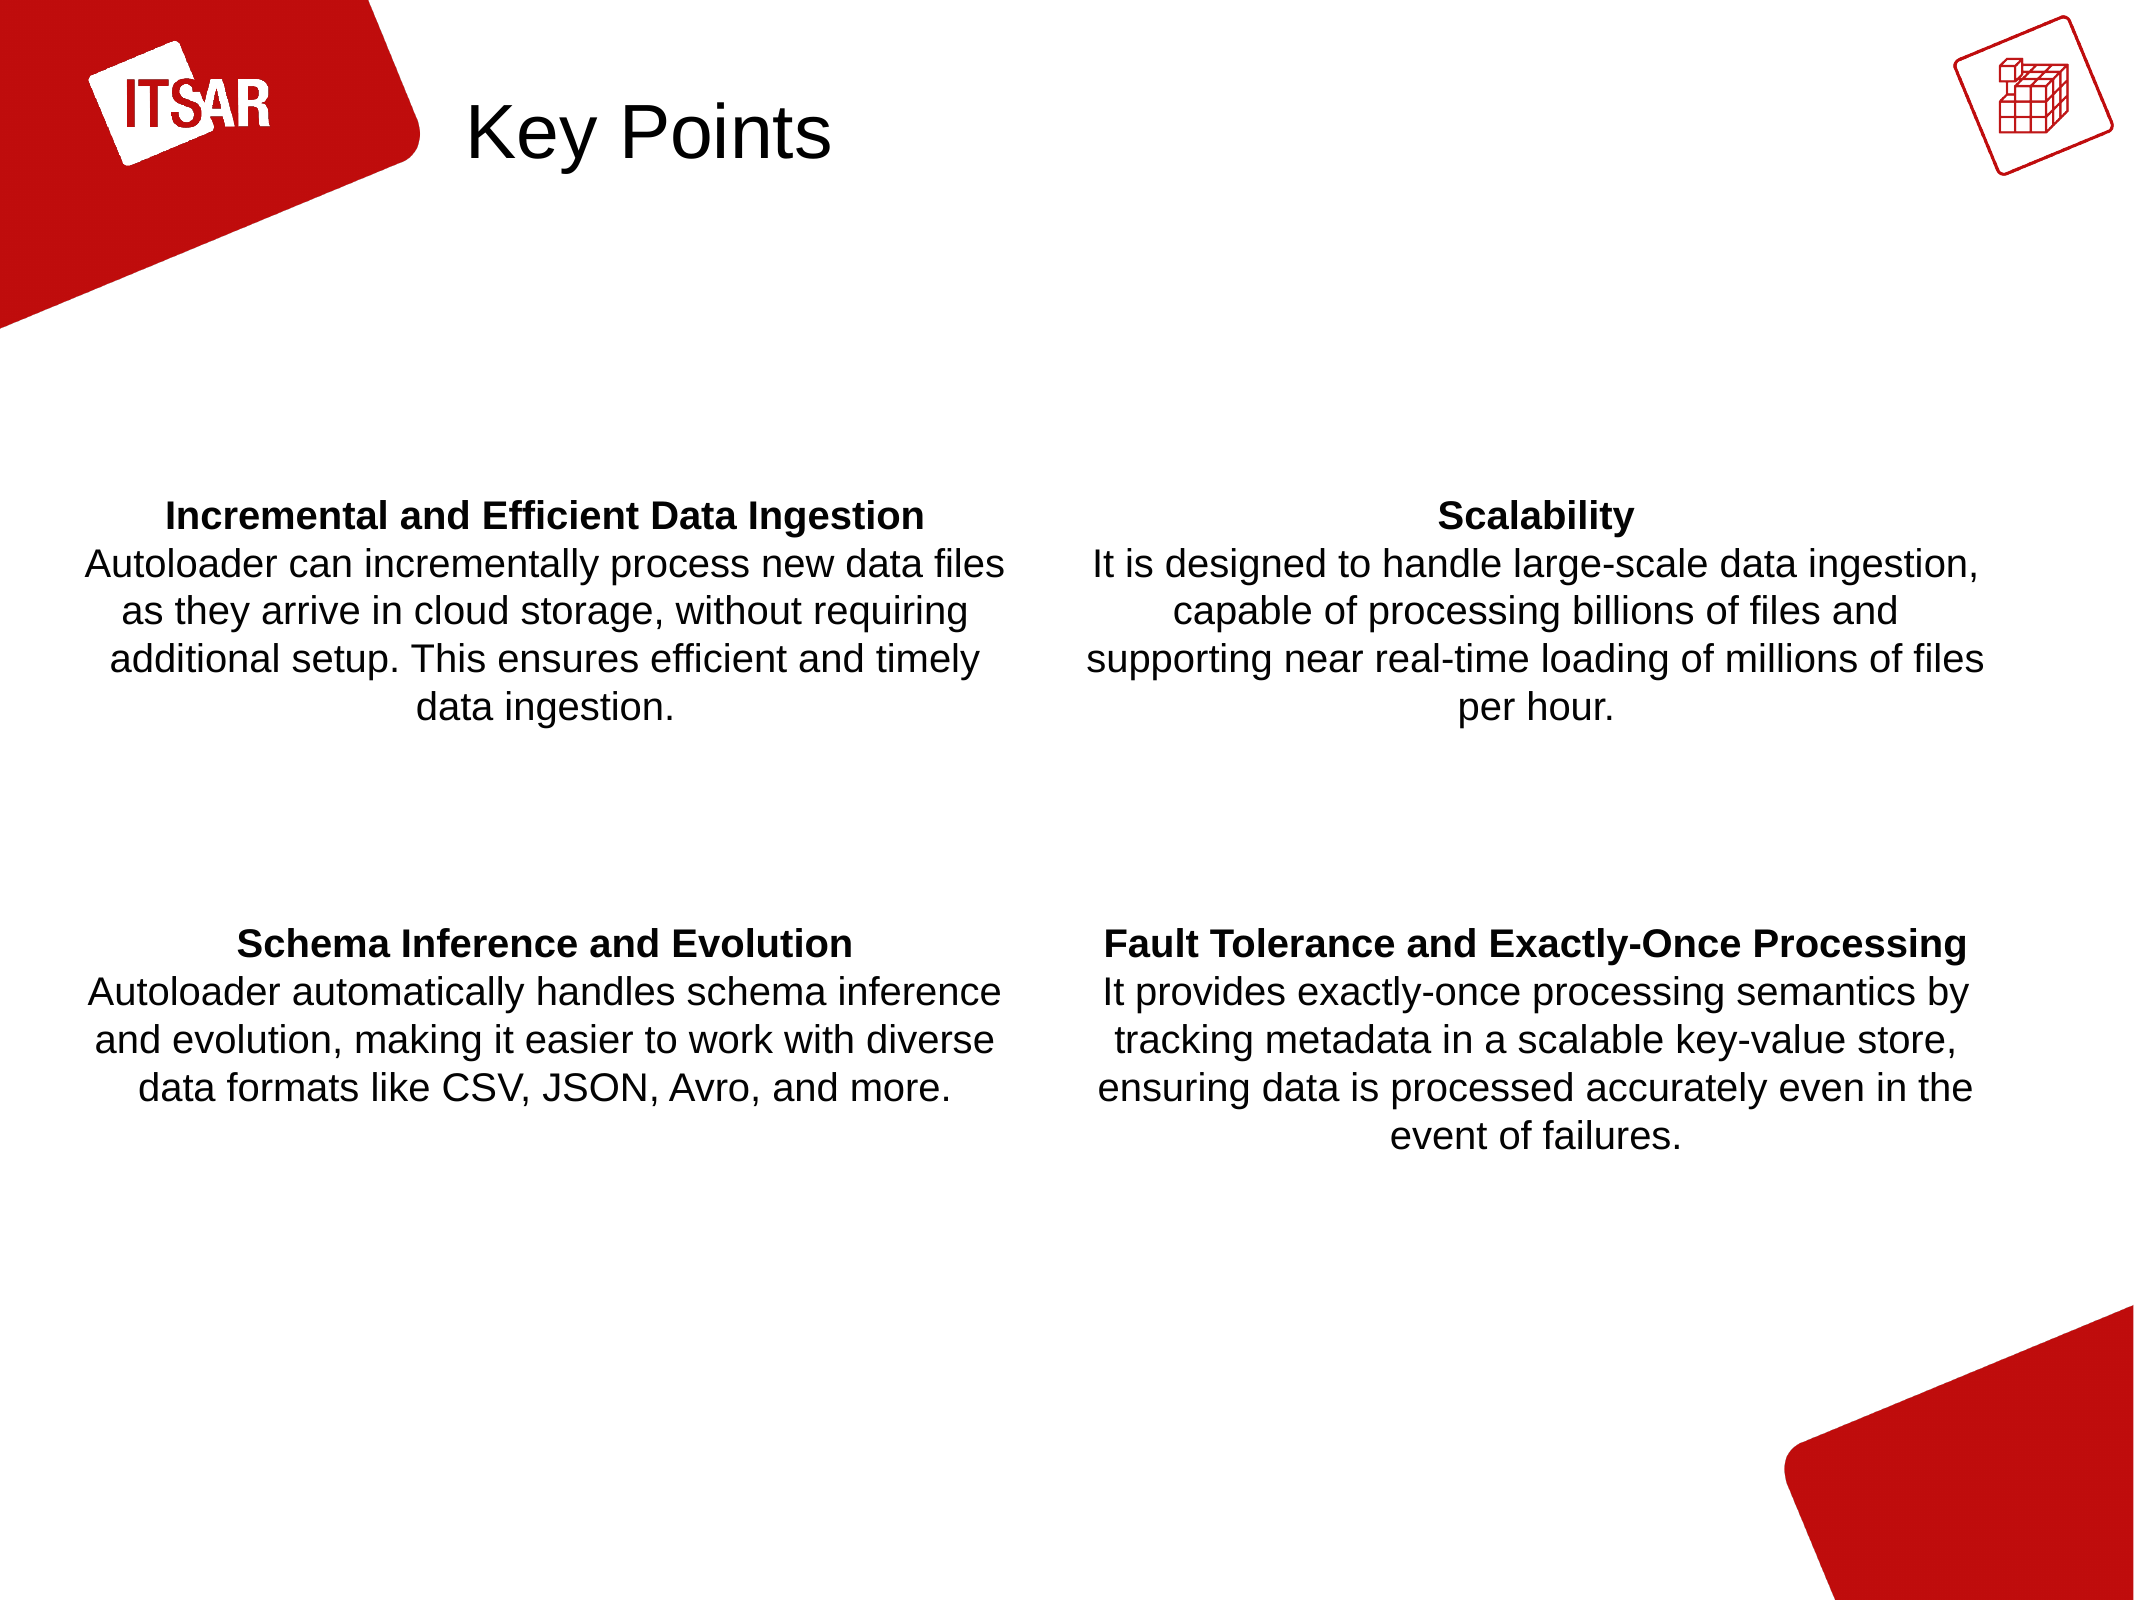

Key Points
Scalability
It is designed to handle large-scale data ingestion, capable of processing billions of files and supporting near real-time loading of millions of files per hour.
Incremental and Efficient Data Ingestion
Autoloader can incrementally process new data files as they arrive in cloud storage, without requiring additional setup. This ensures efficient and timely data ingestion.
Schema Inference and Evolution
Autoloader automatically handles schema inference and evolution, making it easier to work with diverse data formats like CSV, JSON, Avro, and more.
Fault Tolerance and Exactly-Once Processing
It provides exactly-once processing semantics by tracking metadata in a scalable key-value store, ensuring data is processed accurately even in the event of failures.